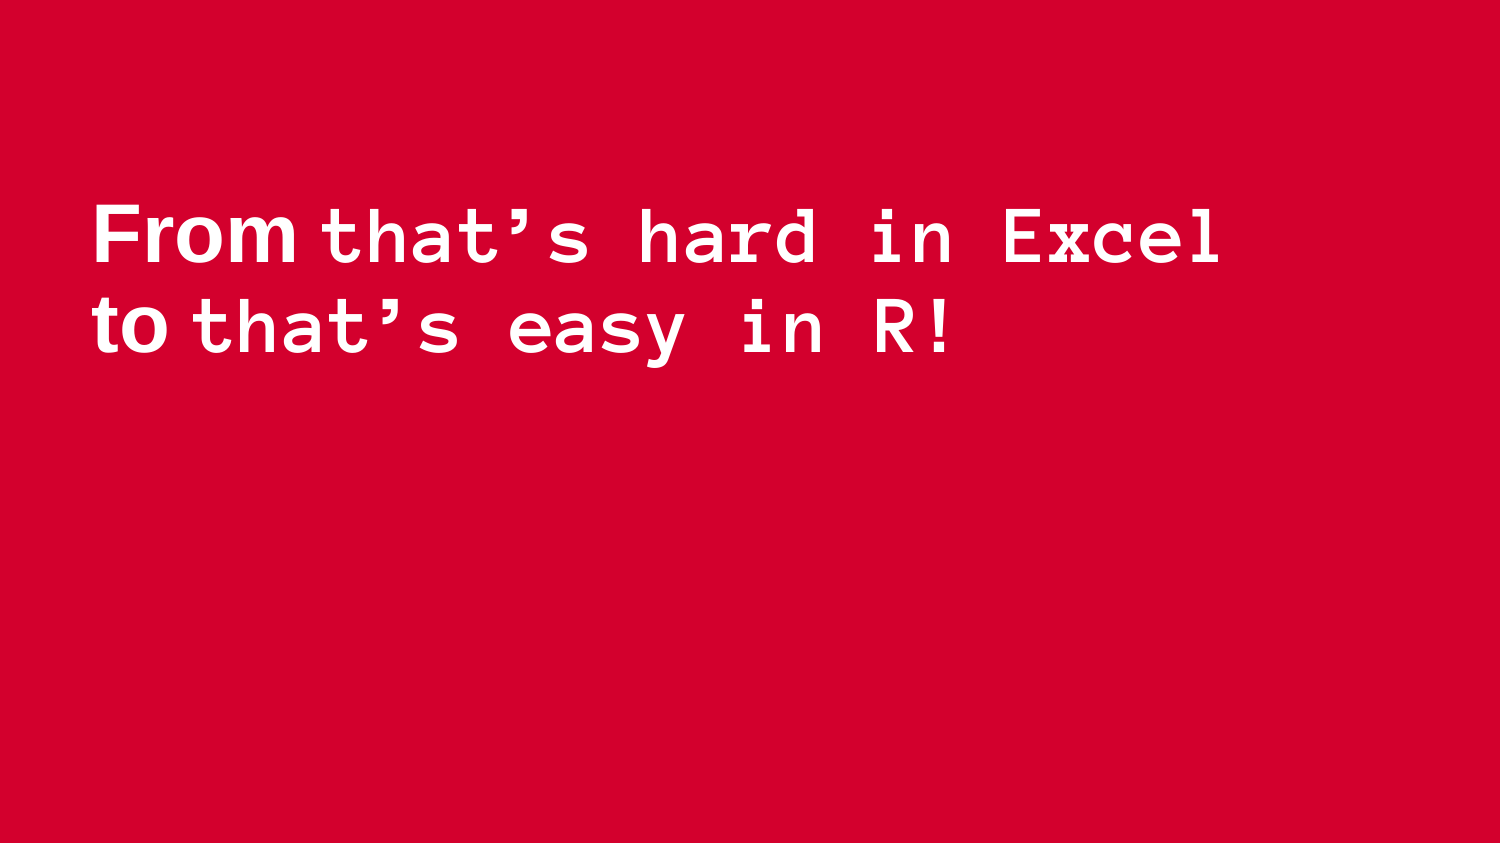

From that’s hard in Excel to that’s easy in R!